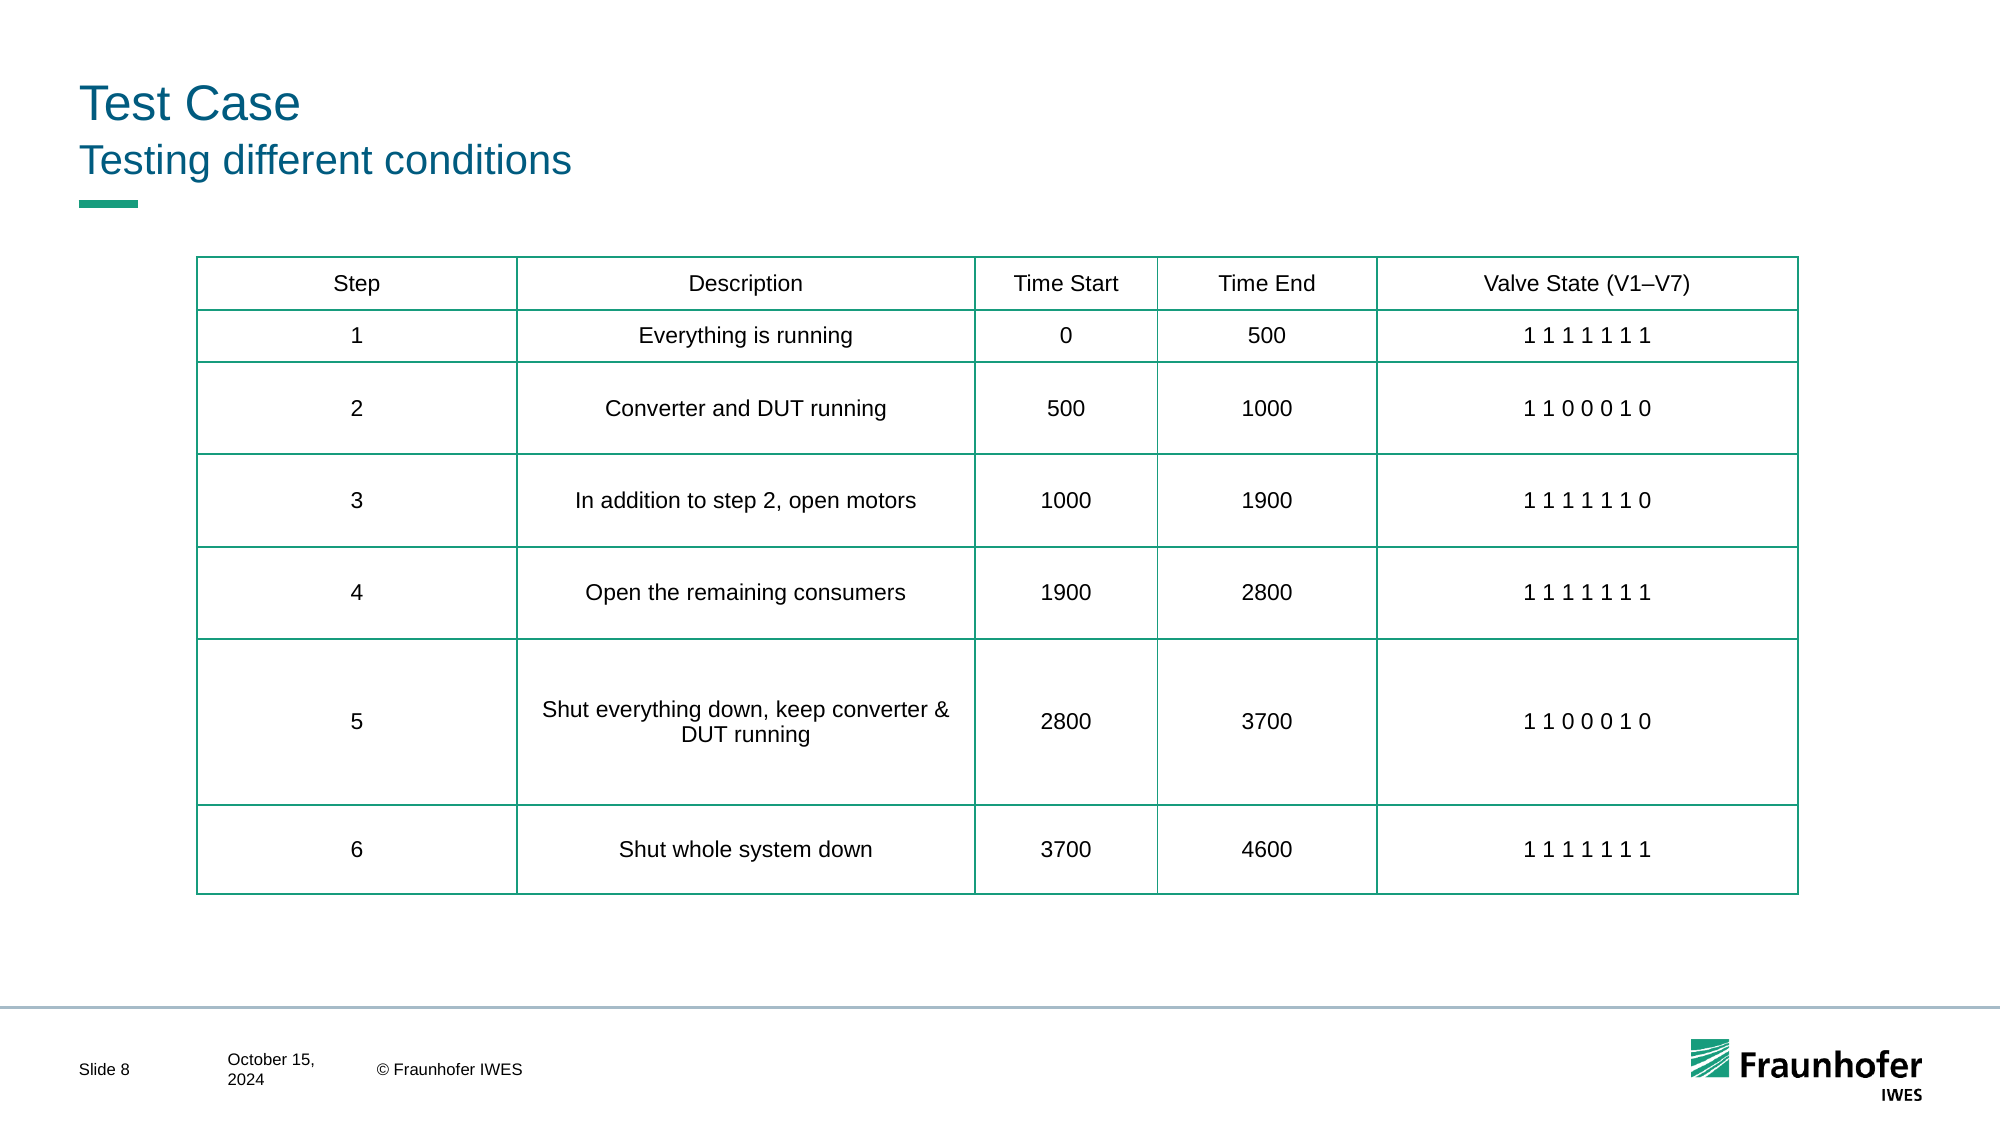

# Test Case
Testing different conditions
| Step | Description | Time Start | Time End | Valve State (V1–V7) |
| --- | --- | --- | --- | --- |
| 1 | Everything is running | 0 | 500 | 1 1 1 1 1 1 1 |
| 2 | Converter and DUT running | 500 | 1000 | 1 1 0 0 0 1 0 |
| 3 | In addition to step 2, open motors | 1000 | 1900 | 1 1 1 1 1 1 0 |
| 4 | Open the remaining consumers | 1900 | 2800 | 1 1 1 1 1 1 1 |
| 5 | Shut everything down, keep converter & DUT running | 2800 | 3700 | 1 1 0 0 0 1 0 |
| 6 | Shut whole system down | 3700 | 4600 | 1 1 1 1 1 1 1 |
Slide 8
October 15, 2024
© Fraunhofer IWES